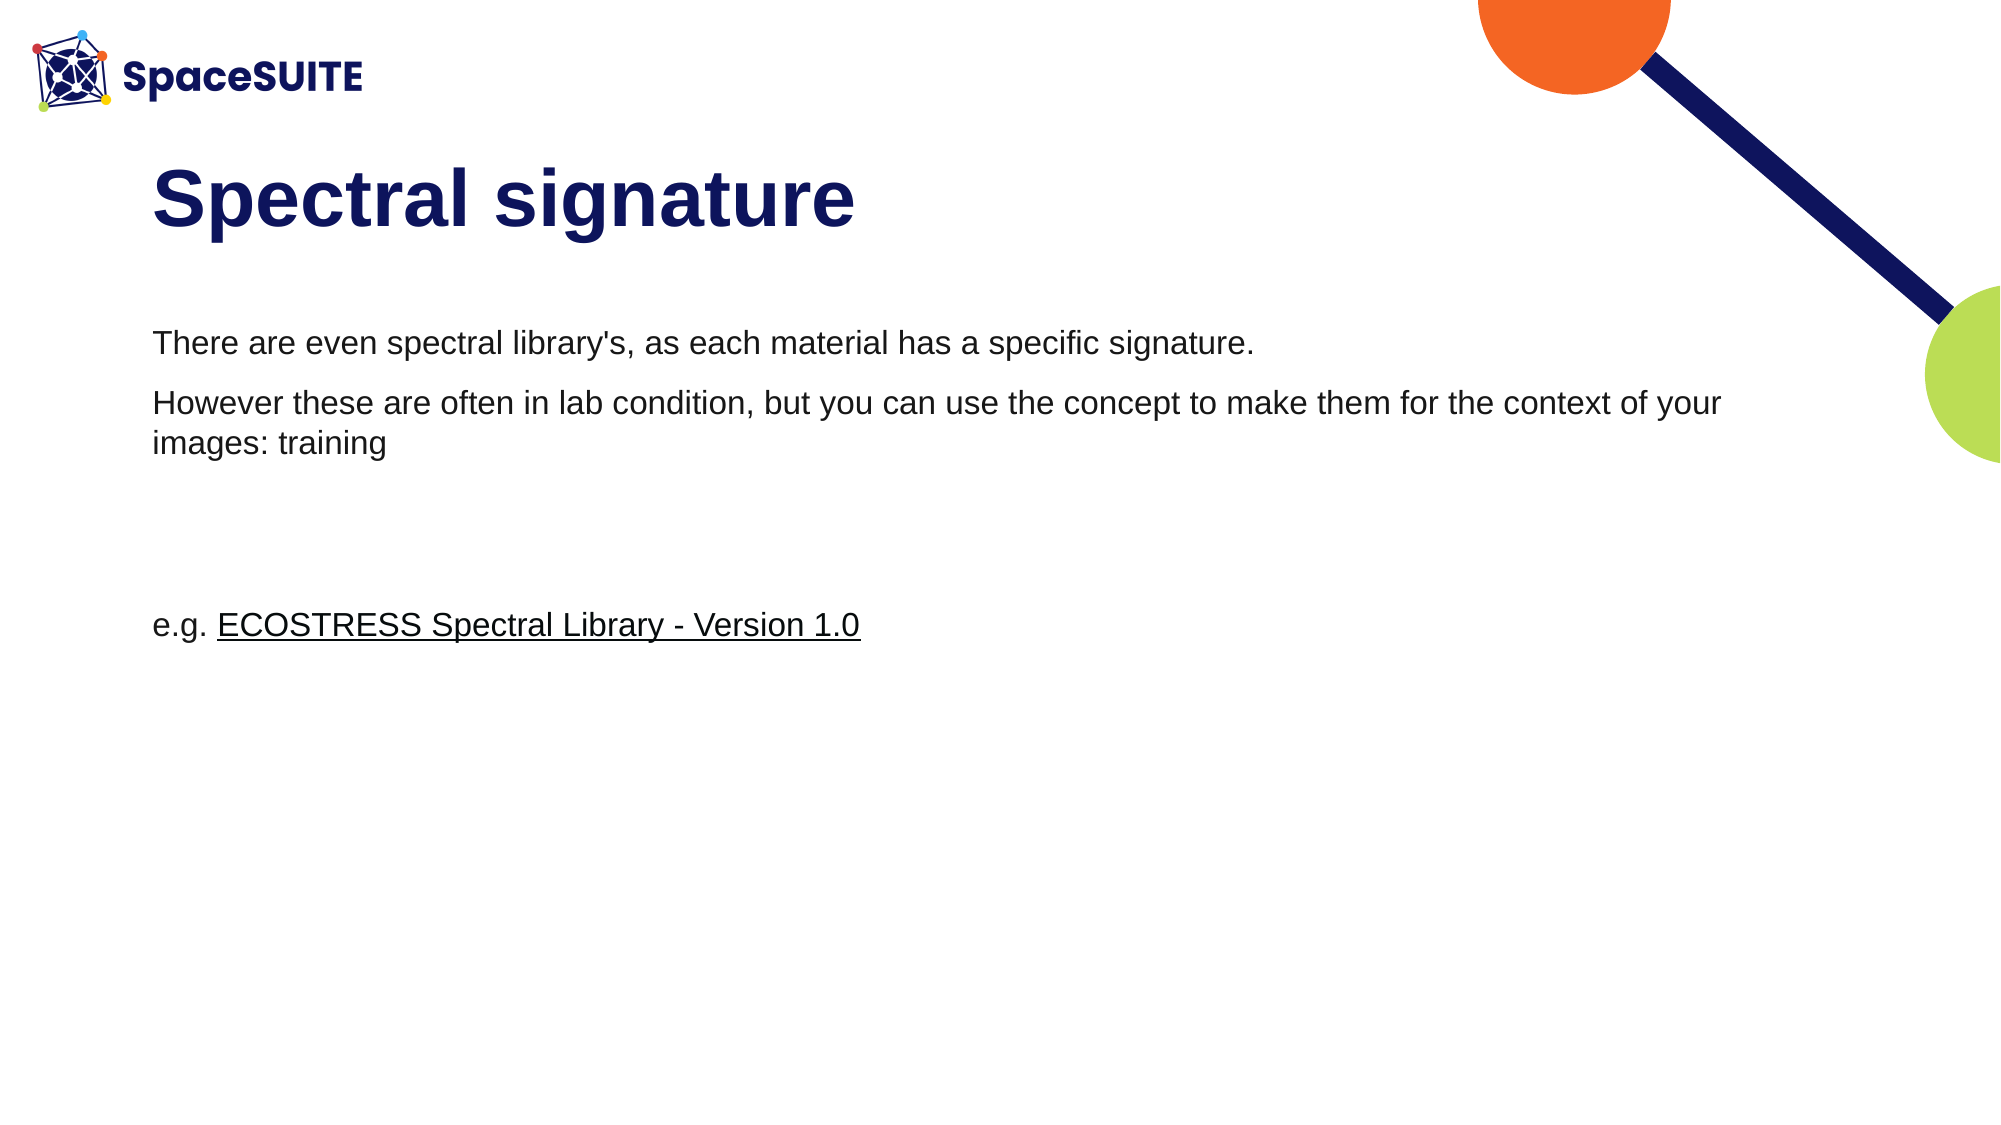

# Spectral signature
There are even spectral library's, as each material has a specific signature.
However these are often in lab condition, but you can use the concept to make them for the context of your images: training

e.g. ECOSTRESS Spectral Library - Version 1.0